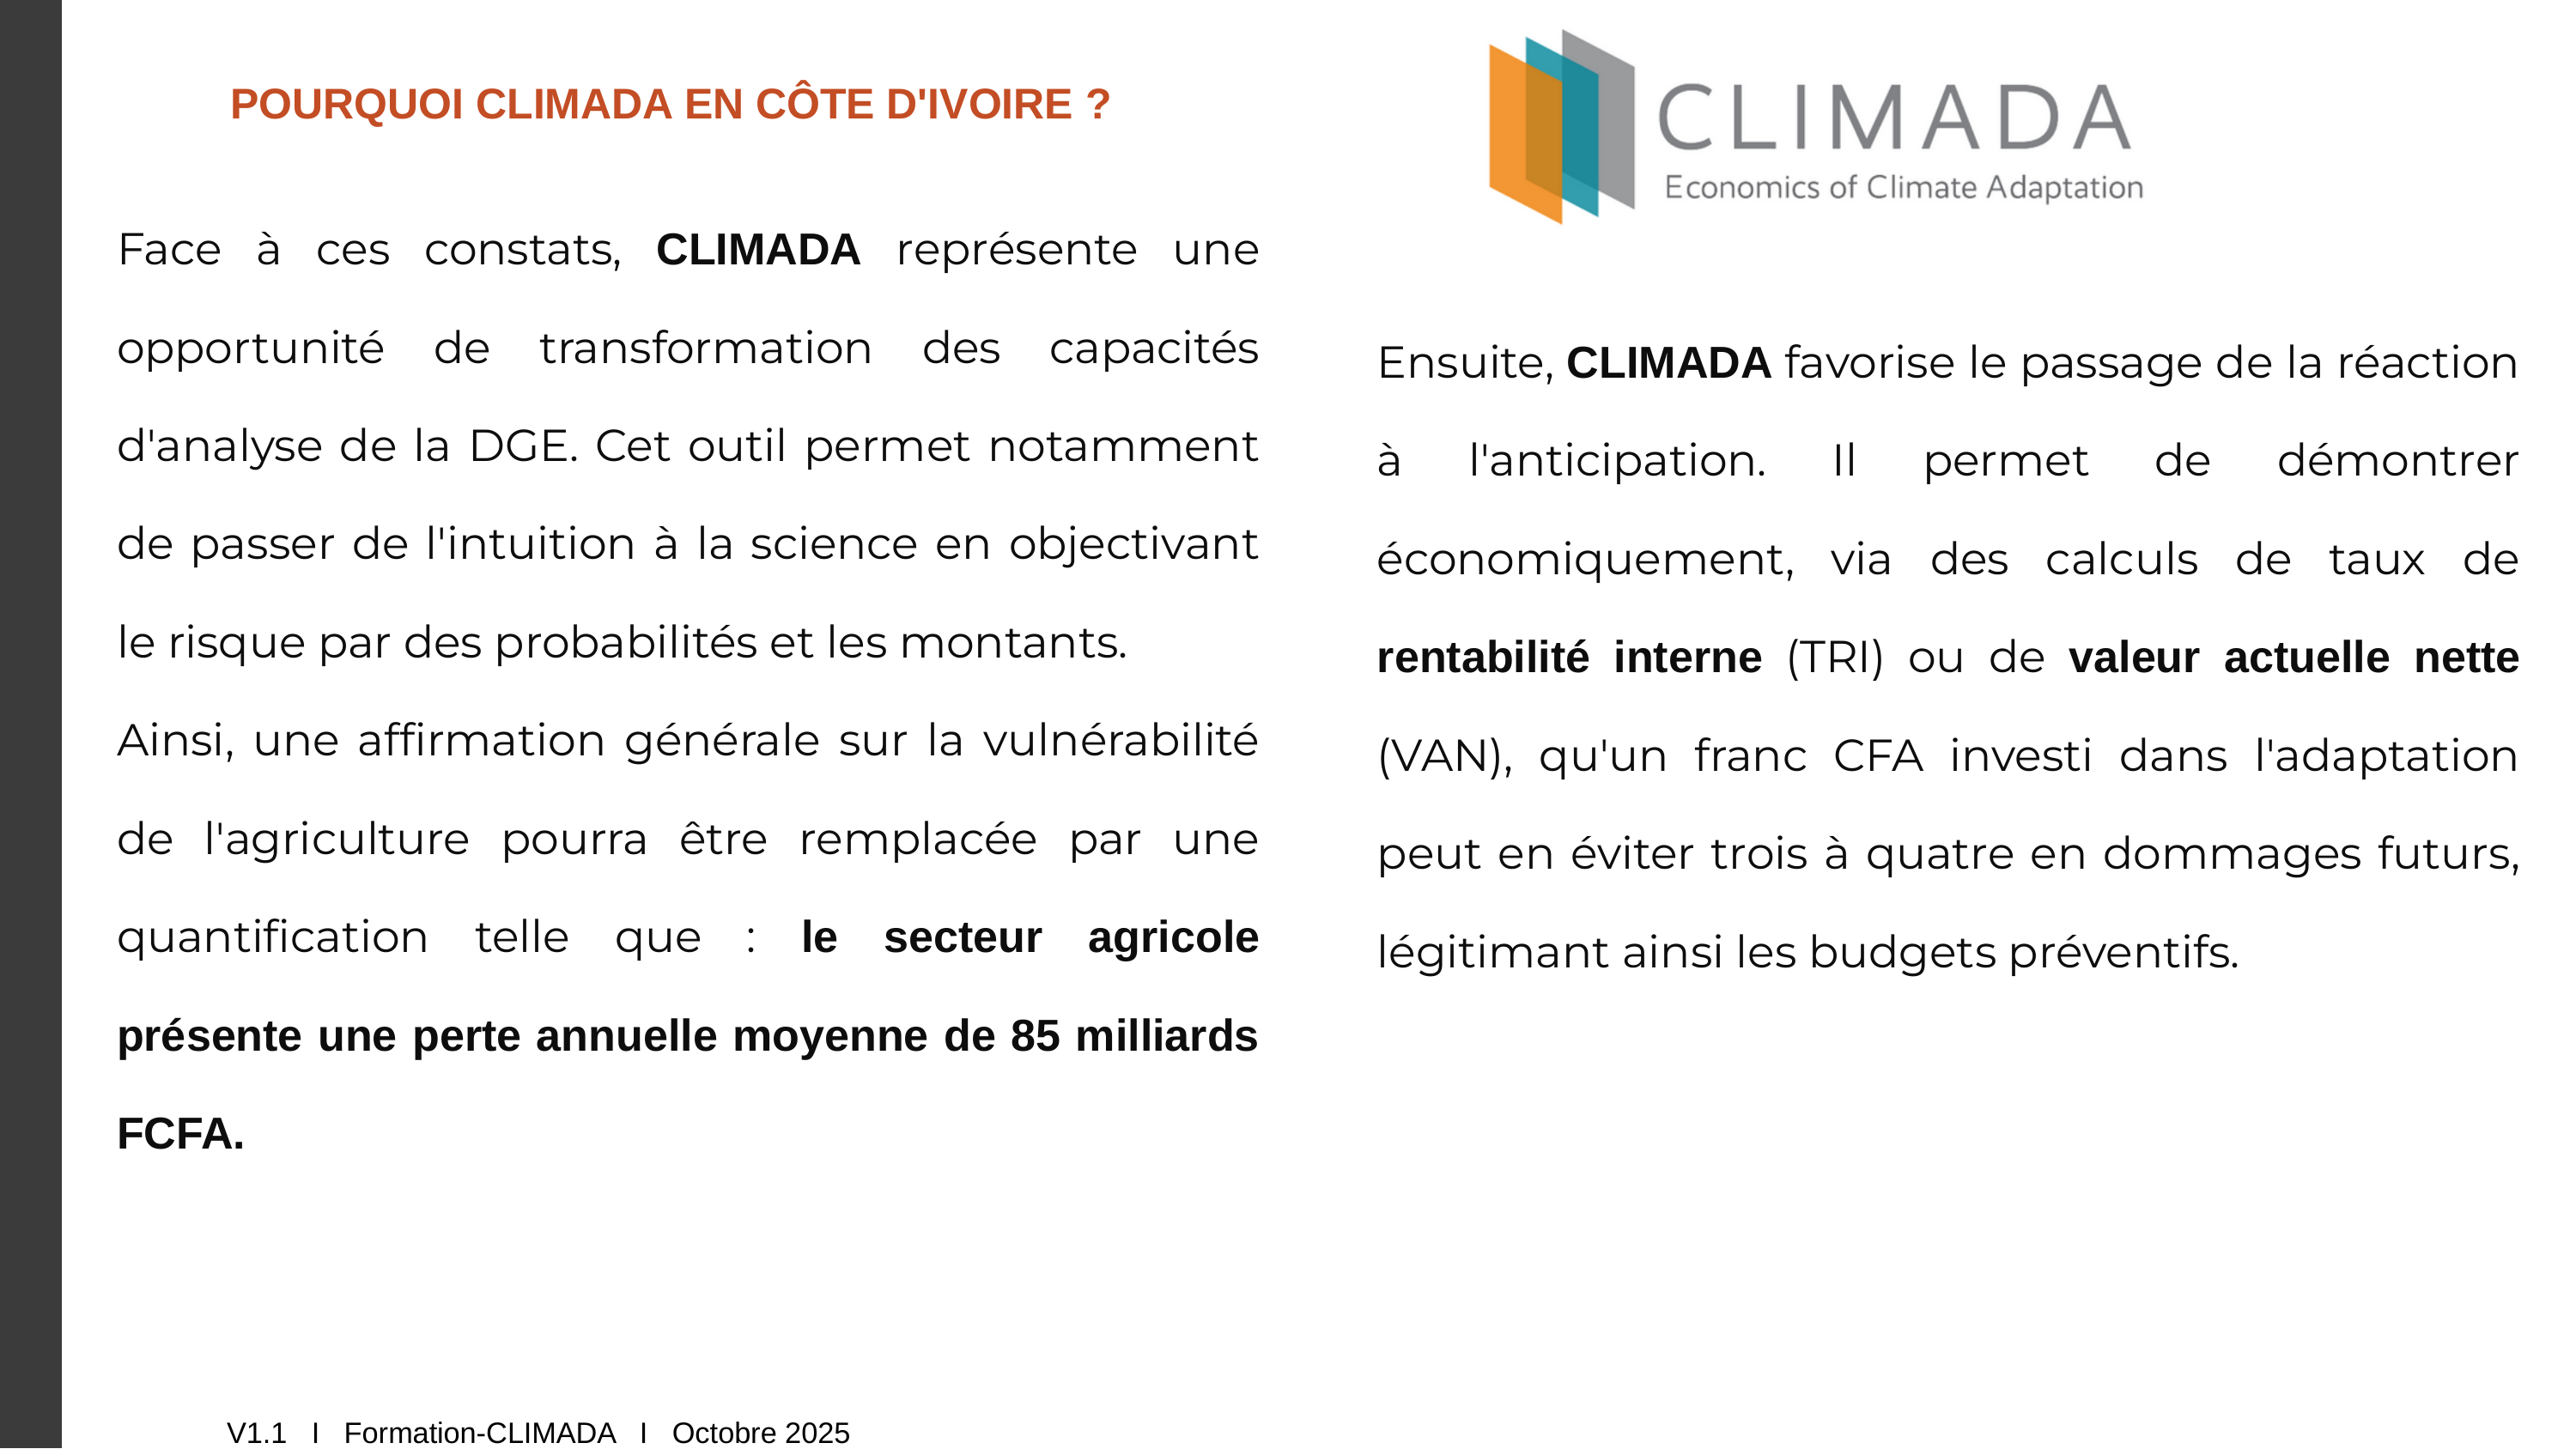

POURQUOI CLIMADA EN CÔTE D'IVOIRE ?
Face à ces constats, CLIMADA représente une opportunité de transformation des capacités d'analyse de la DGE. Cet outil permet notamment de passer de l'intuition à la science en objectivant le risque par des probabilités et les montants.
Ainsi, une affirmation générale sur la vulnérabilité de l'agriculture pourra être remplacée par une quantification telle que : le secteur agricole présente une perte annuelle moyenne de 85 milliards FCFA.
Ensuite, CLIMADA favorise le passage de la réaction à l'anticipation. Il permet de démontrer économiquement, via des calculs de taux de rentabilité interne (TRI) ou de valeur actuelle nette (VAN), qu'un franc CFA investi dans l'adaptation peut en éviter trois à quatre en dommages futurs, légitimant ainsi les budgets préventifs.
V1.1   I   Formation-CLIMADA   I   Octobre 2025